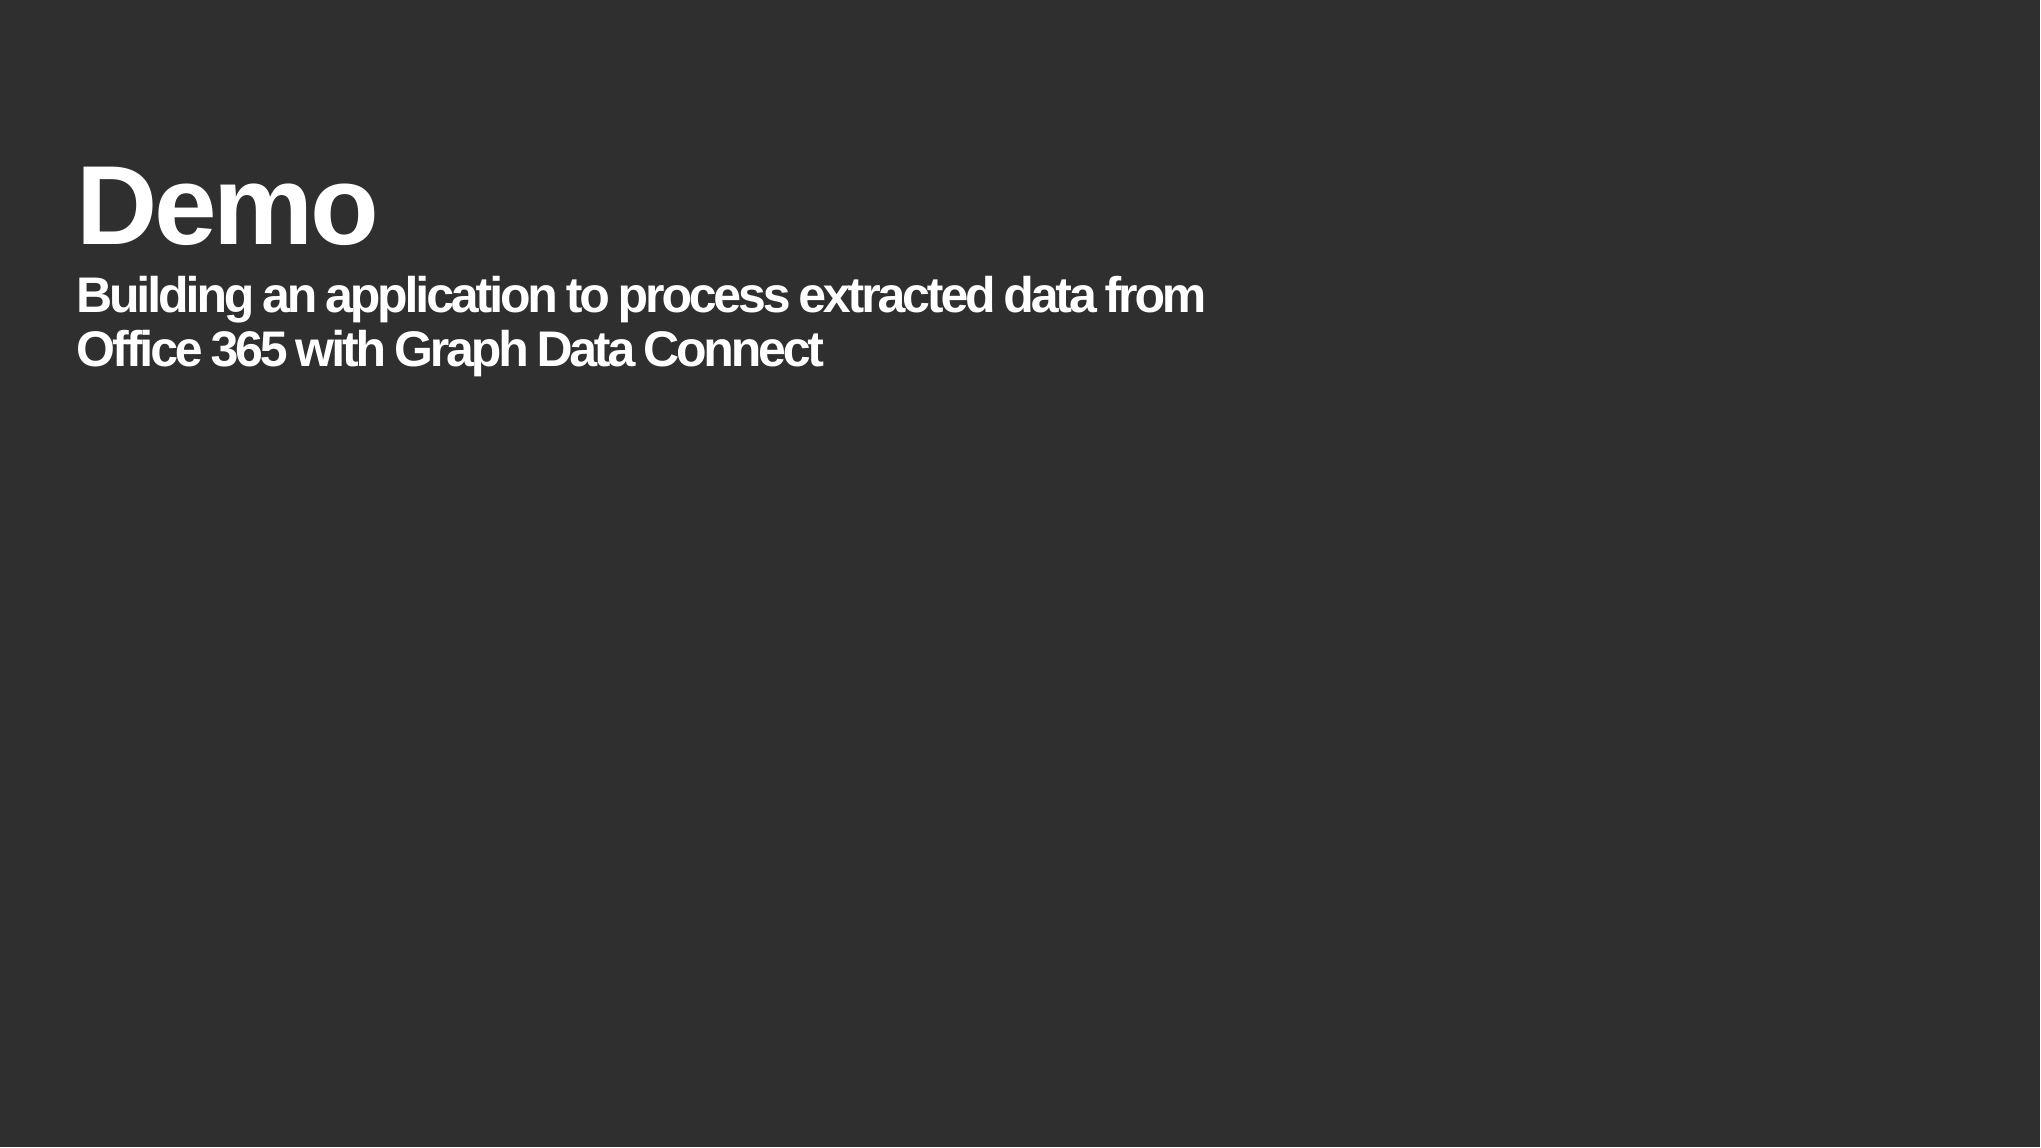

# Demo Building an application to process extracted data from Office 365 with Graph Data Connect